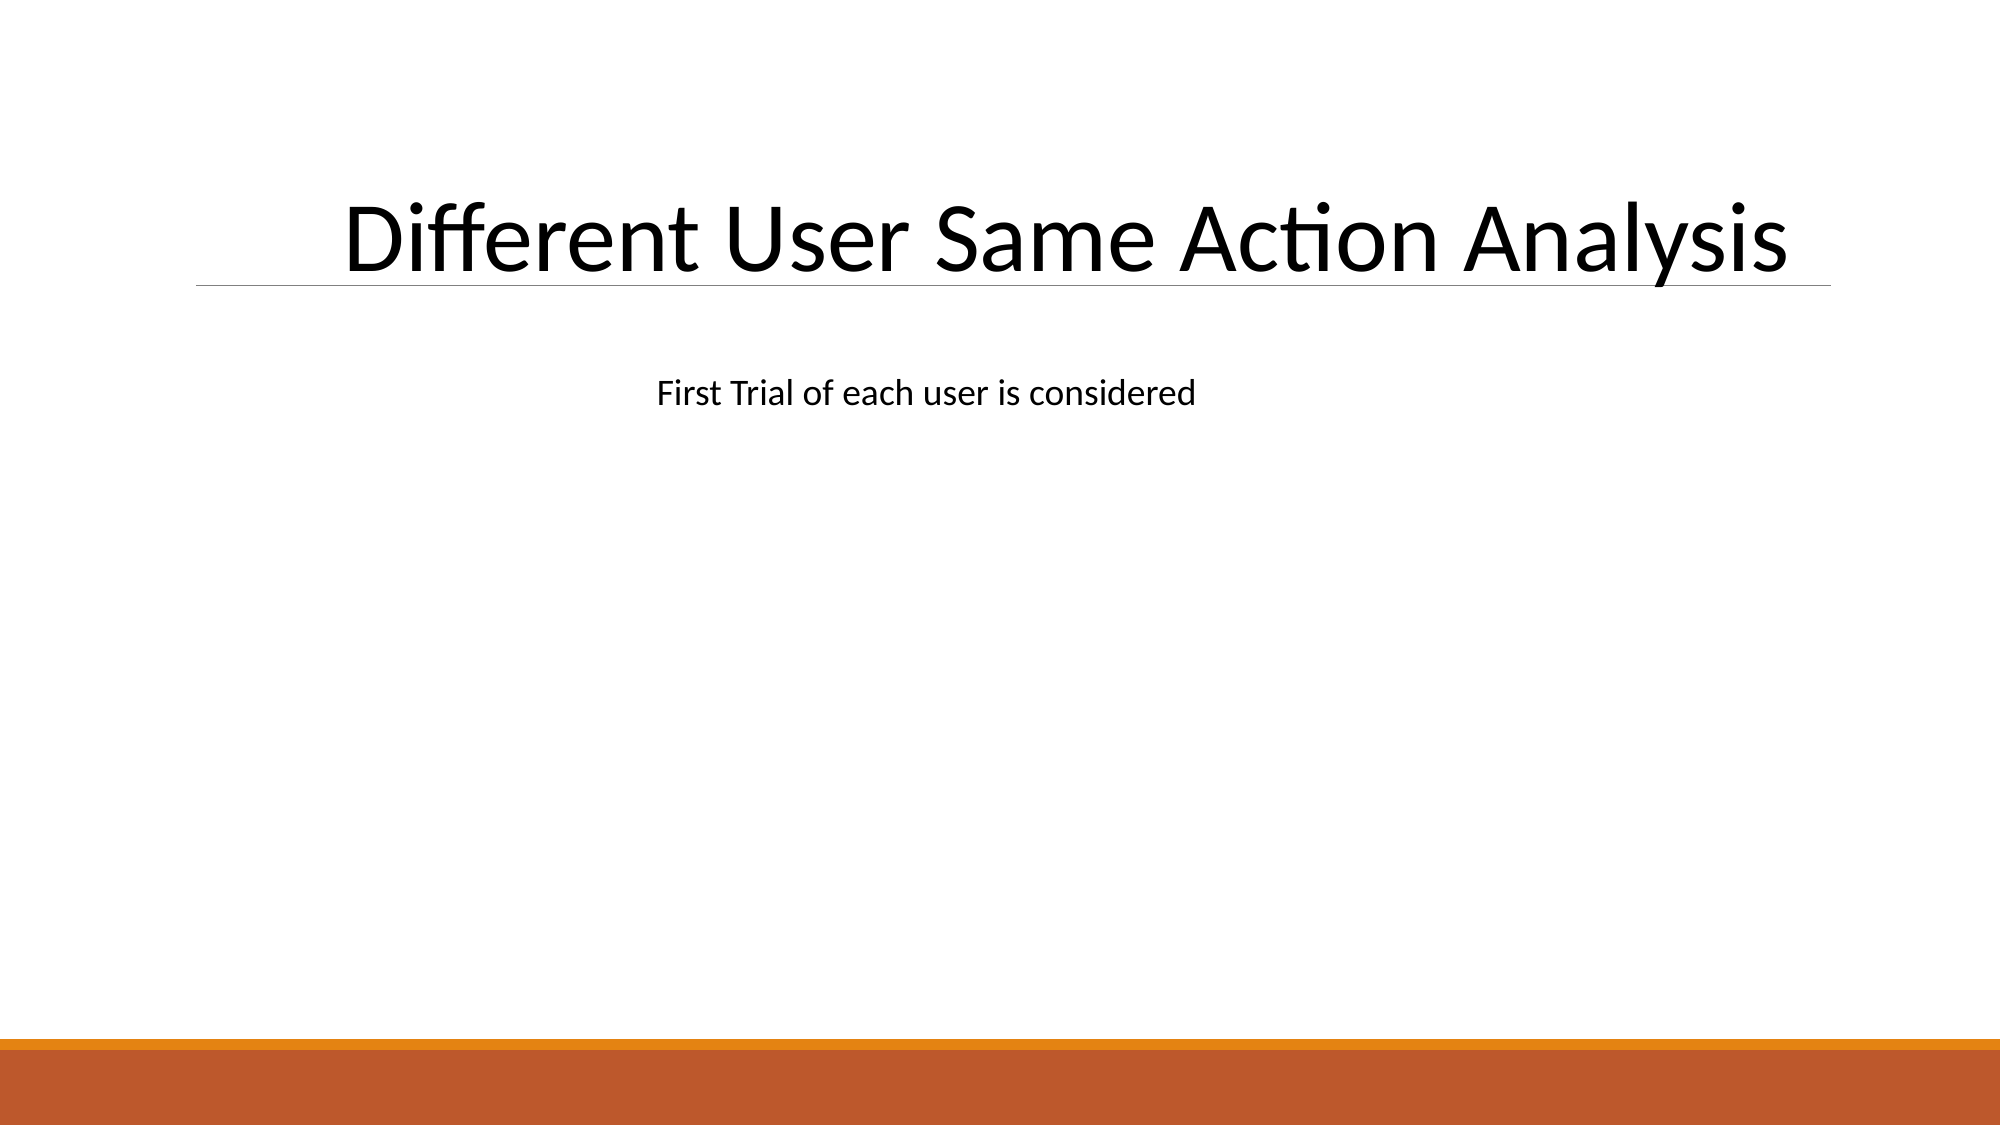

Different User Same Action Analysis
First Trial of each user is considered